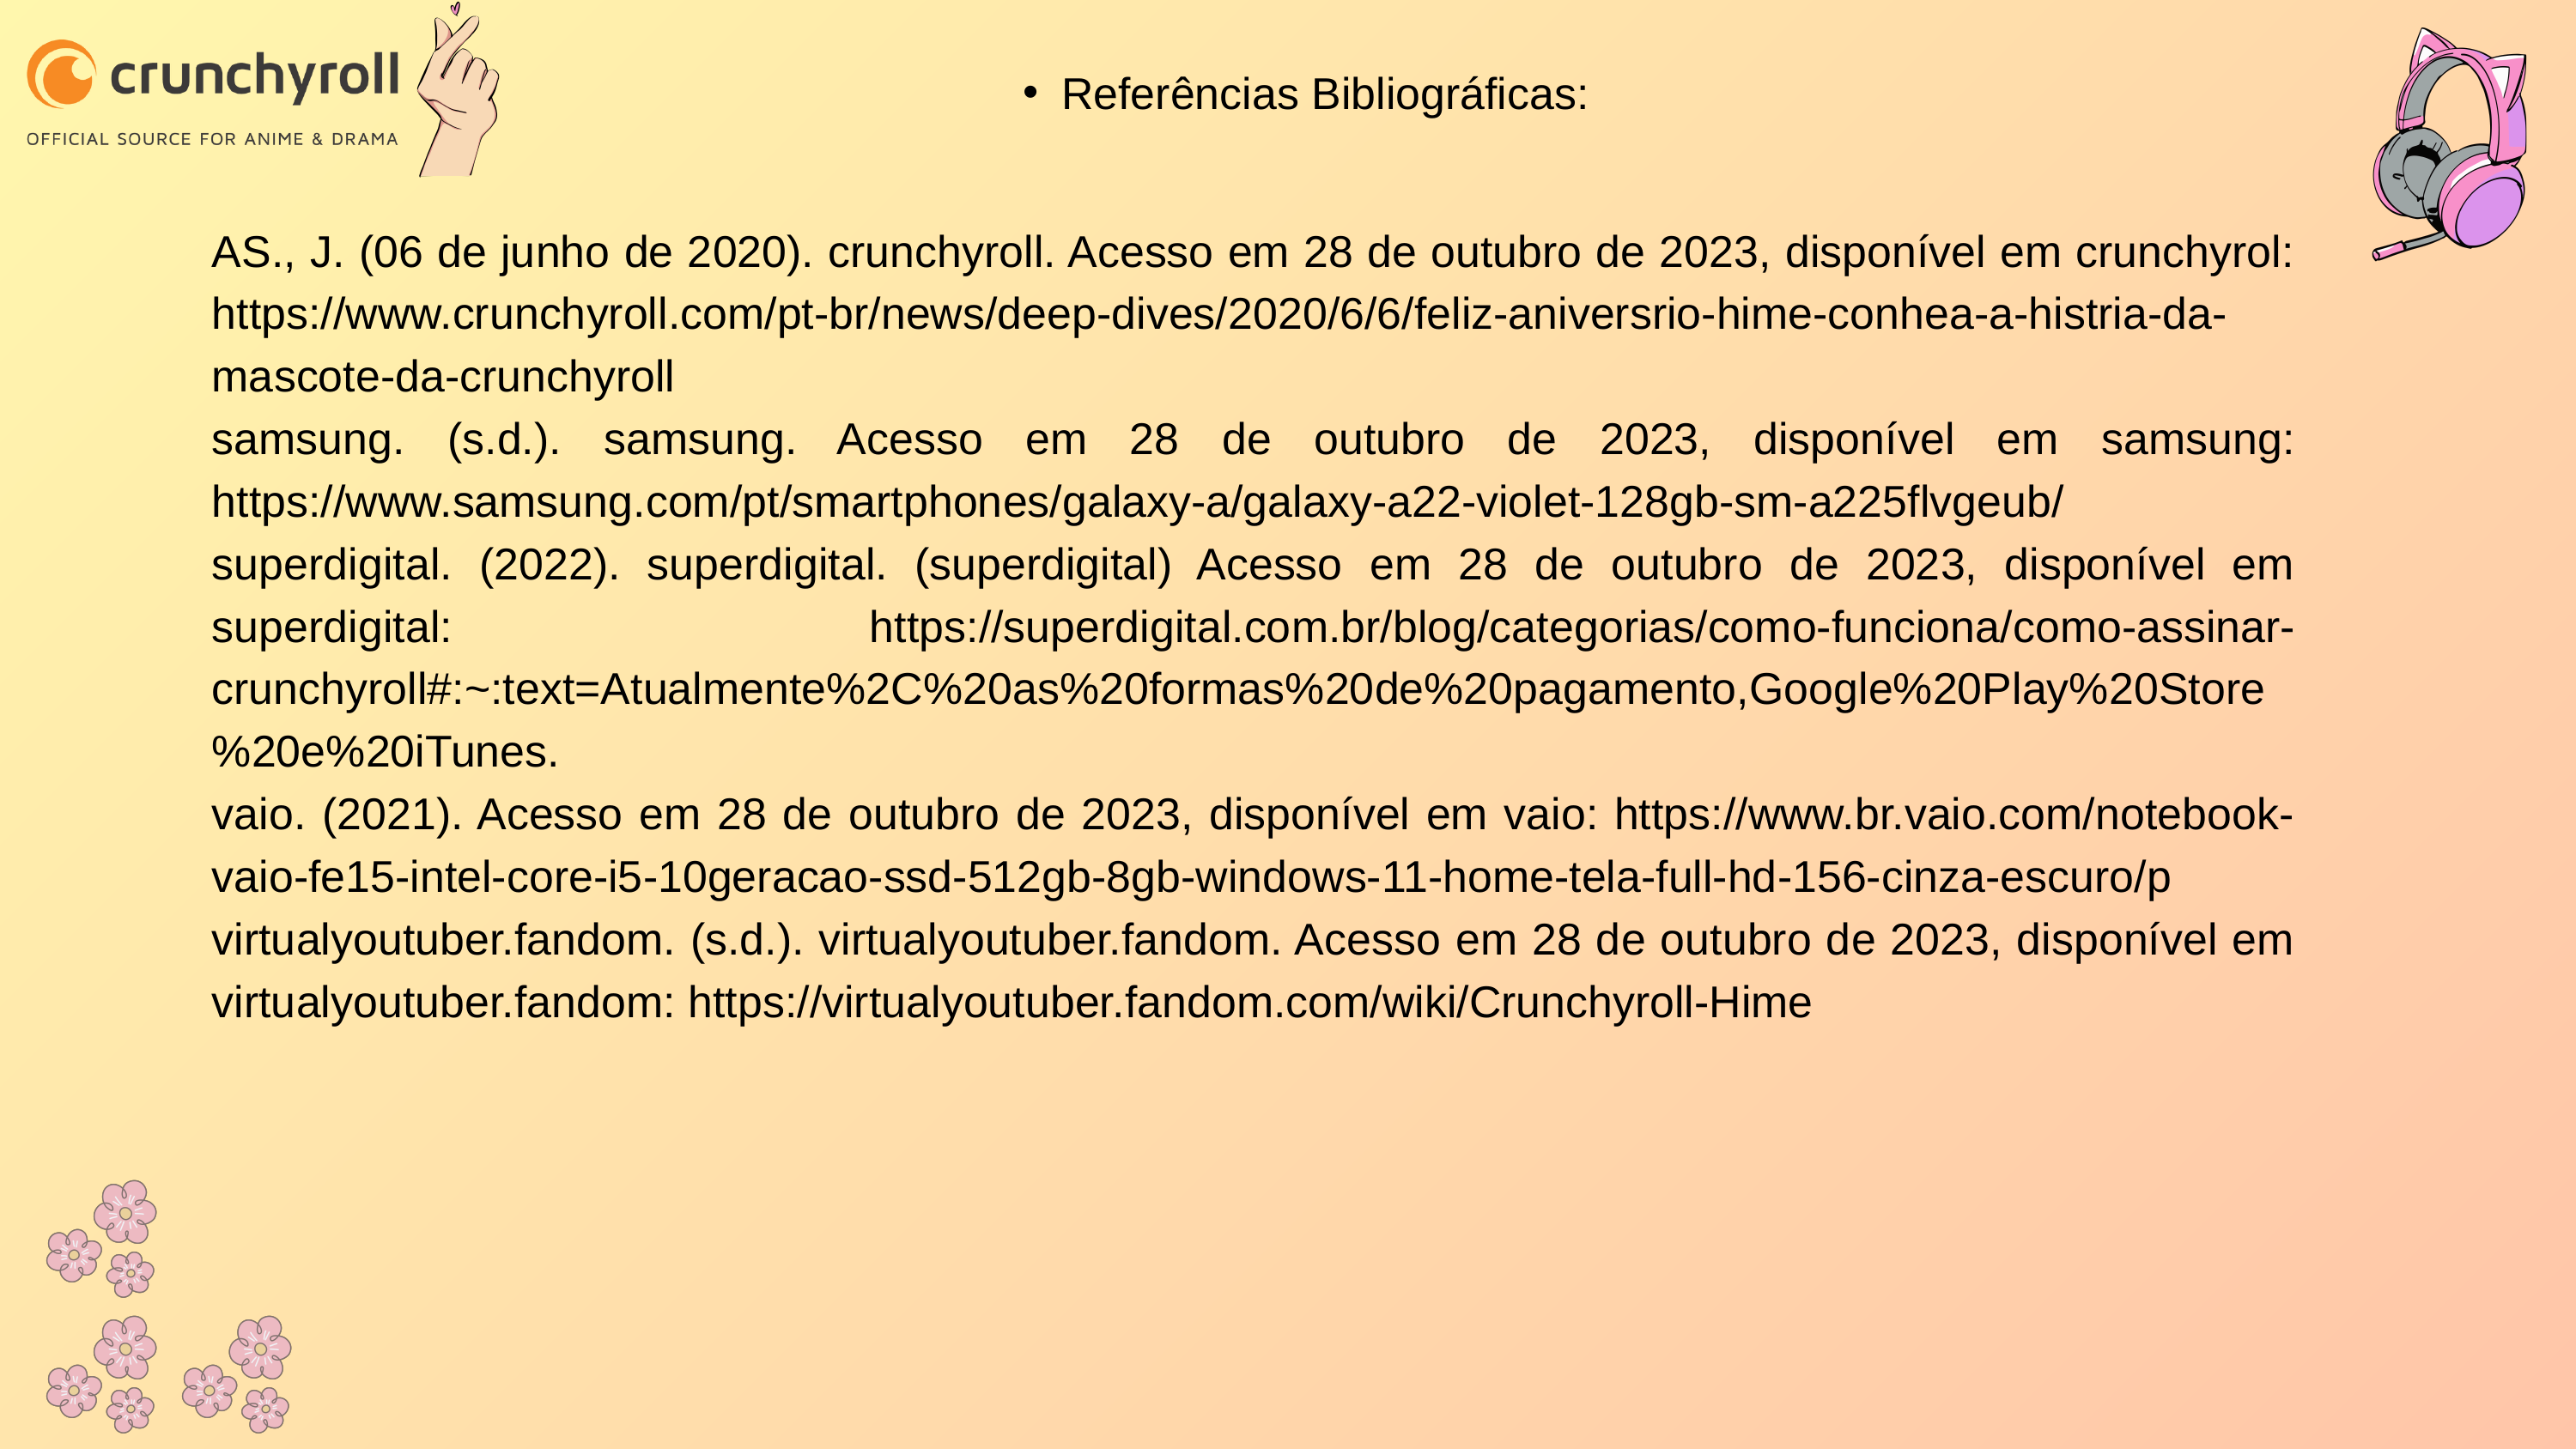

Referências Bibliográficas:
AS., J. (06 de junho de 2020). crunchyroll. Acesso em 28 de outubro de 2023, disponível em crunchyrol: https://www.crunchyroll.com/pt-br/news/deep-dives/2020/6/6/feliz-aniversrio-hime-conhea-a-histria-da-mascote-da-crunchyroll
samsung. (s.d.). samsung. Acesso em 28 de outubro de 2023, disponível em samsung: https://www.samsung.com/pt/smartphones/galaxy-a/galaxy-a22-violet-128gb-sm-a225flvgeub/
superdigital. (2022). superdigital. (superdigital) Acesso em 28 de outubro de 2023, disponível em superdigital: https://superdigital.com.br/blog/categorias/como-funciona/como-assinar-crunchyroll#:~:text=Atualmente%2C%20as%20formas%20de%20pagamento,Google%20Play%20Store%20e%20iTunes.
vaio. (2021). Acesso em 28 de outubro de 2023, disponível em vaio: https://www.br.vaio.com/notebook-vaio-fe15-intel-core-i5-10geracao-ssd-512gb-8gb-windows-11-home-tela-full-hd-156-cinza-escuro/p
virtualyoutuber.fandom. (s.d.). virtualyoutuber.fandom. Acesso em 28 de outubro de 2023, disponível em virtualyoutuber.fandom: https://virtualyoutuber.fandom.com/wiki/Crunchyroll-Hime